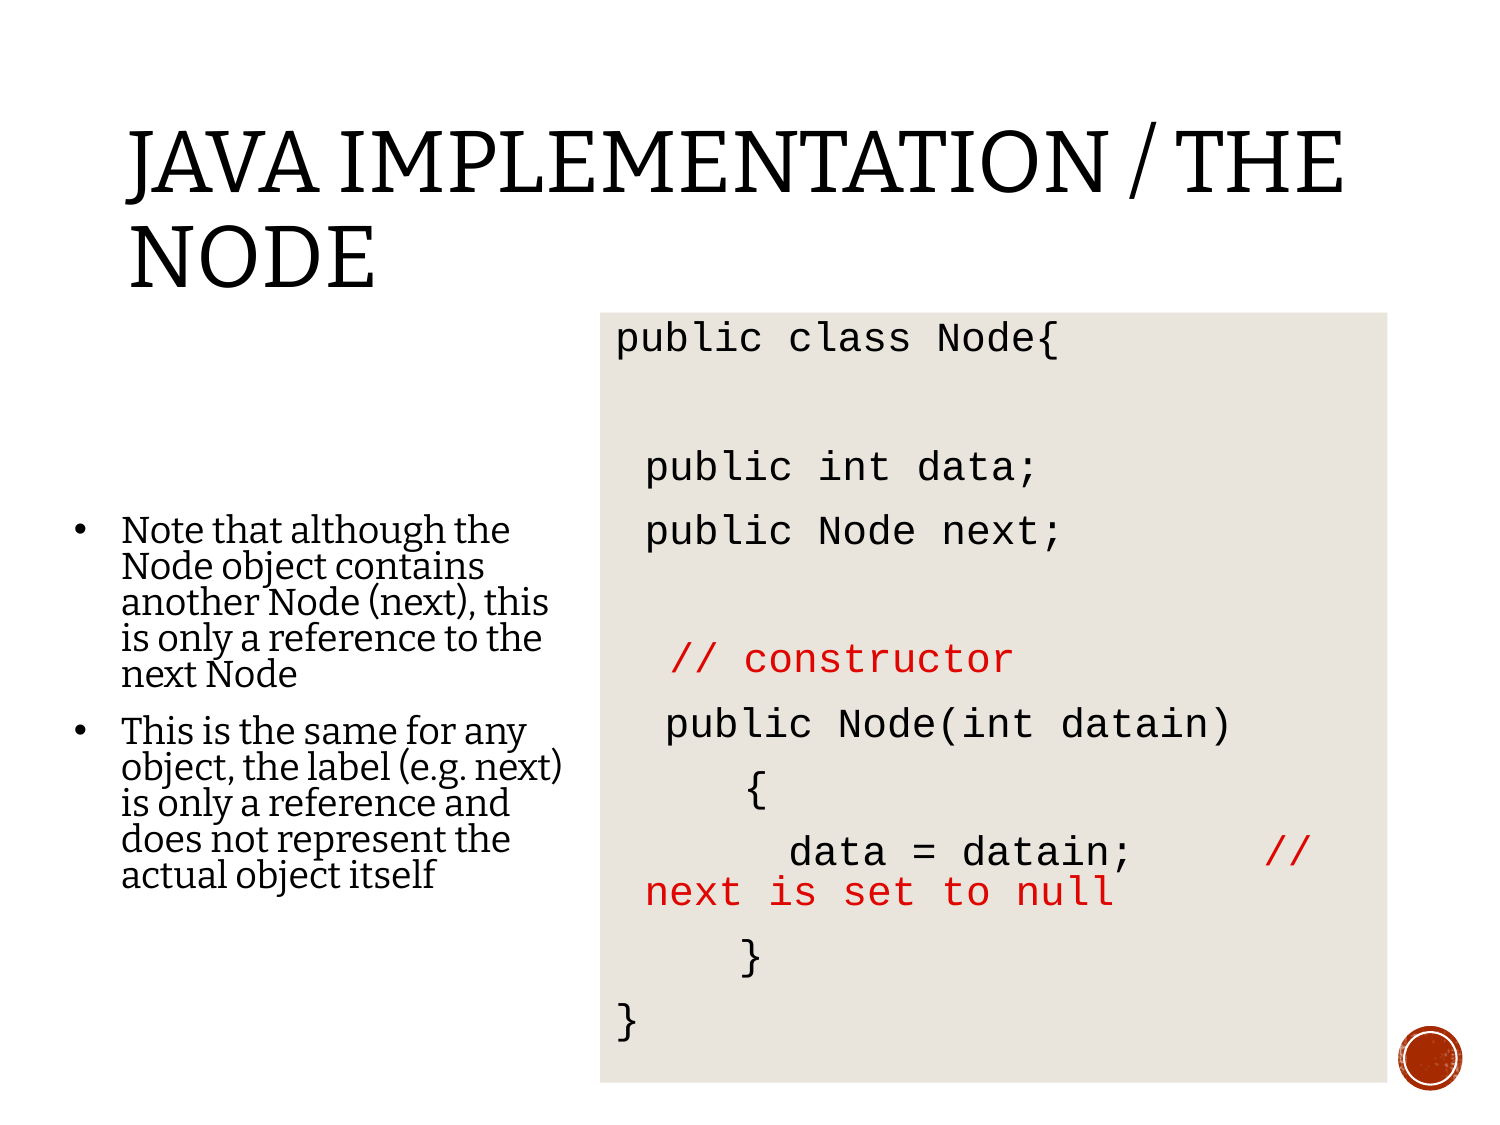

# Java Implementation / the node
public class Node{

	public int data;
	public Node next;

 	 // constructor
  public Node(int datain)
	    {
       data = datain; 			 // next is set to null
     }
}

Note that although the Node object contains another Node (next), this is only a reference to the next Node
This is the same for any object, the label (e.g. next) is only a reference and does not represent the actual object itself